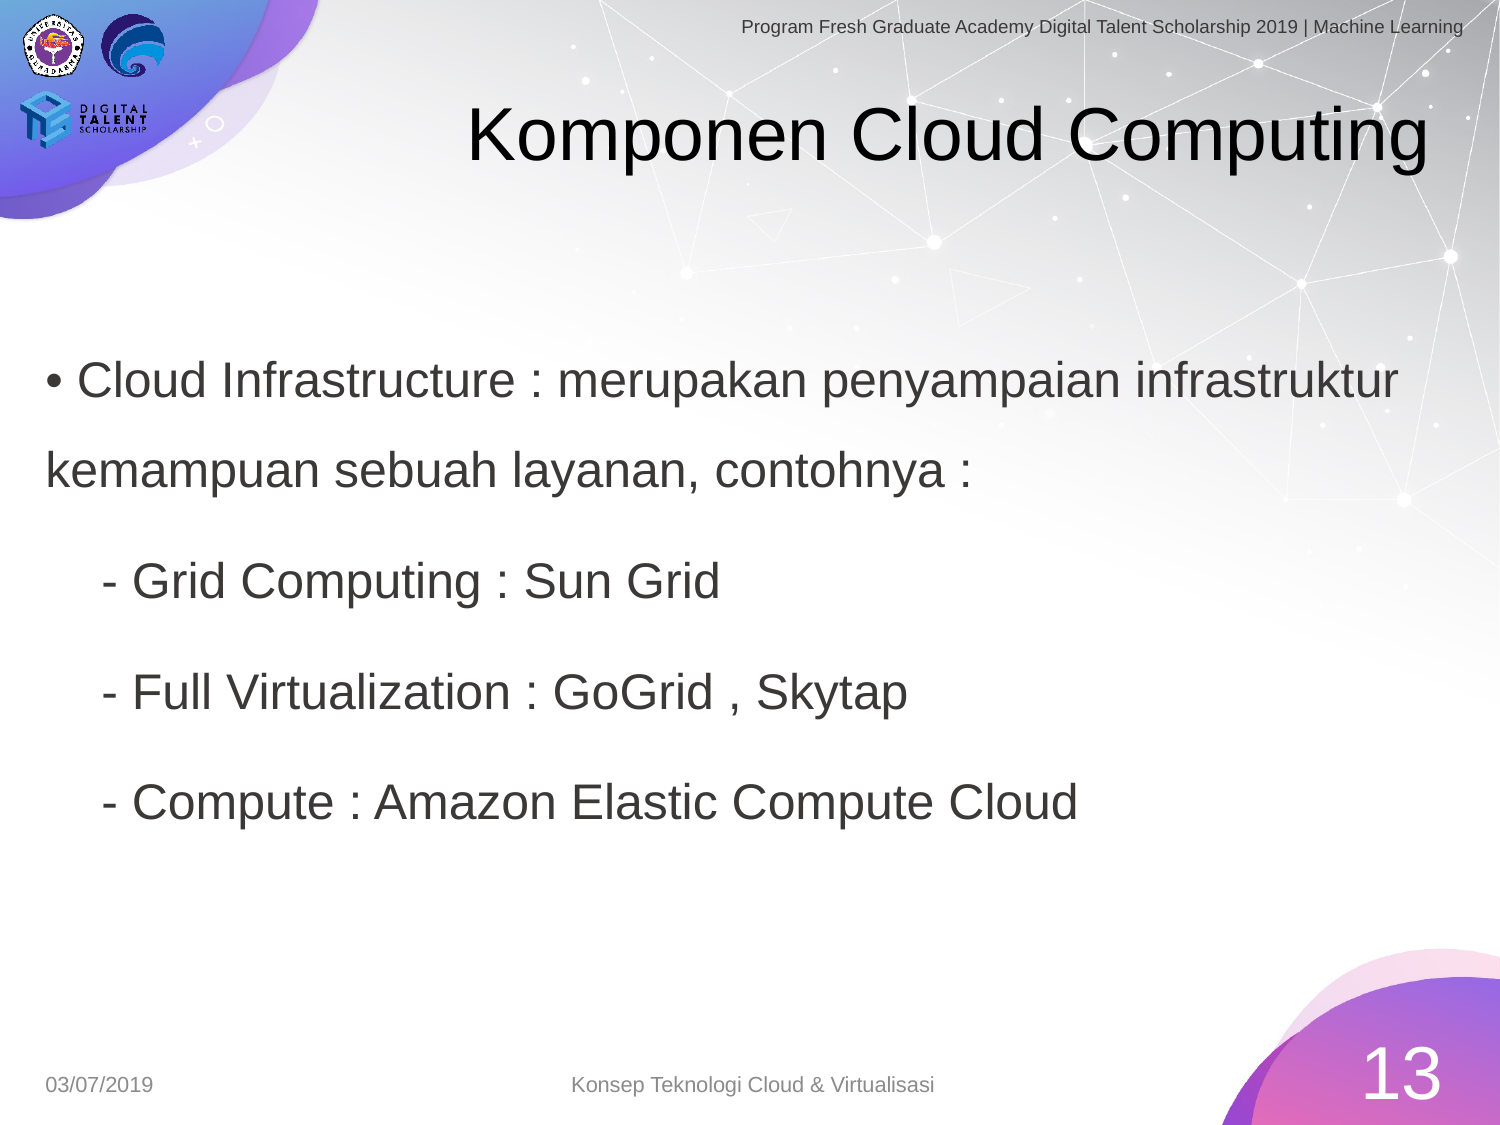

# Komponen Cloud Computing
• Cloud Infrastructure : merupakan penyampaian infrastruktur kemampuan sebuah layanan, contohnya :
    - Grid Computing : Sun Grid
    - Full Virtualization : GoGrid , Skytap
    - Compute : Amazon Elastic Compute Cloud

13
Konsep Teknologi Cloud & Virtualisasi
03/07/2019